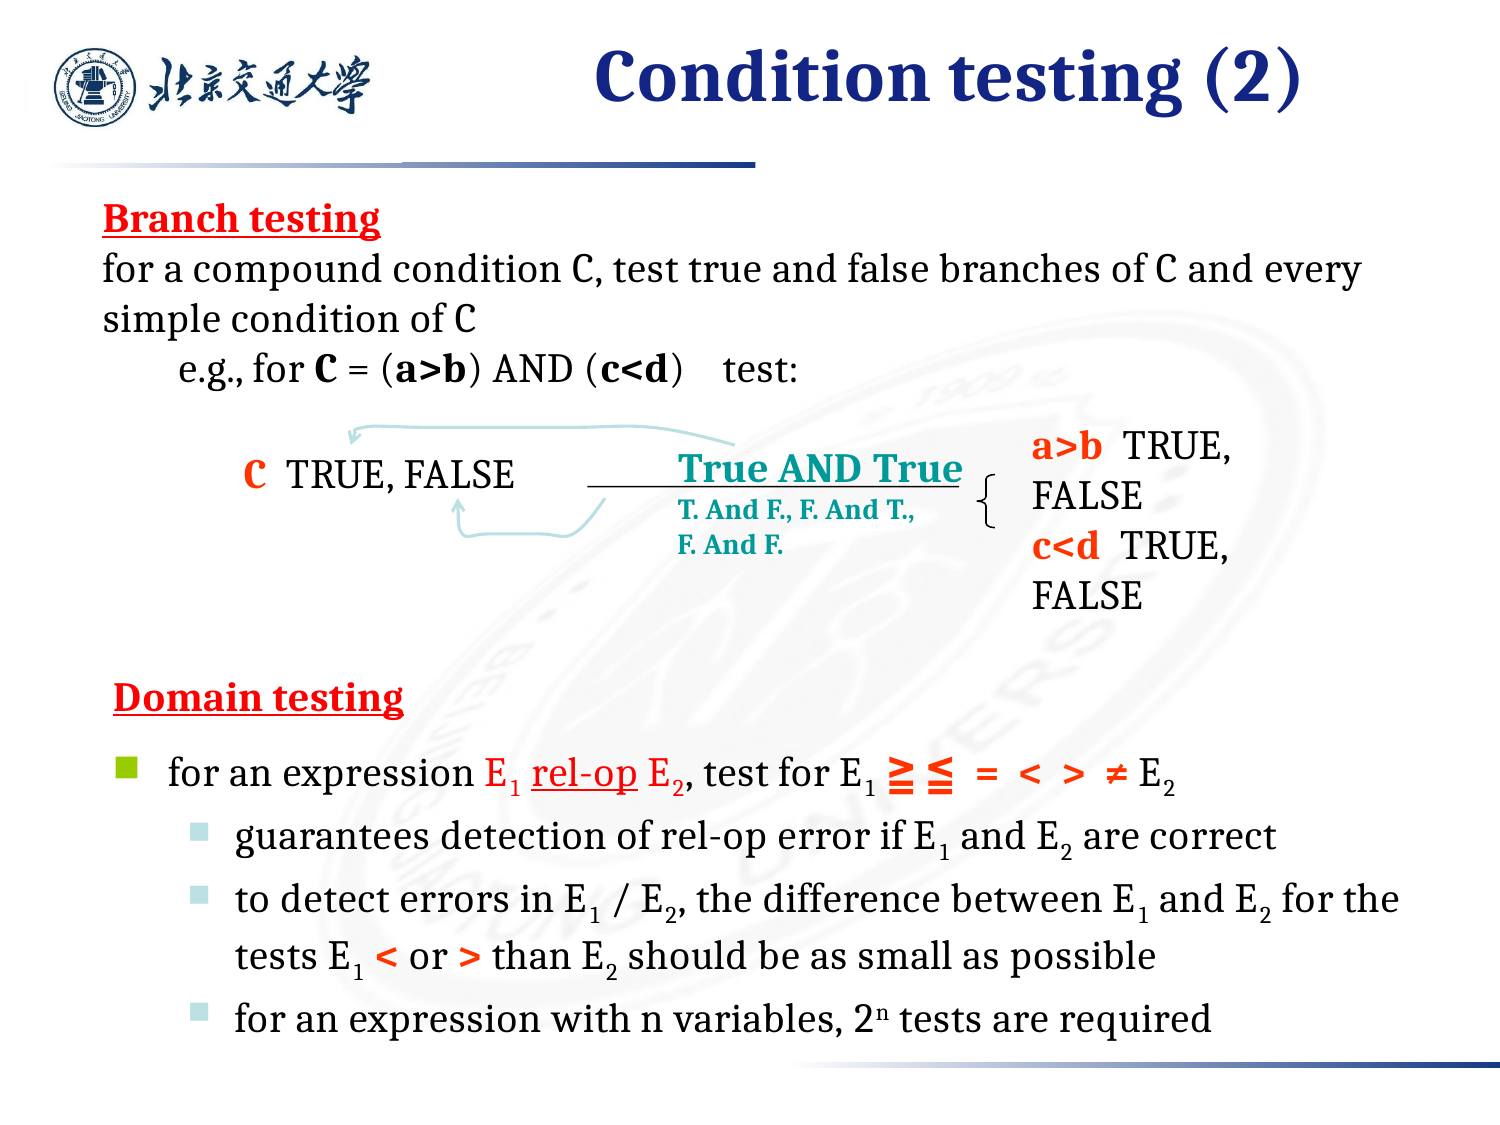

# Condition testing (2)
Branch testing
for a compound condition C, test true and false branches of C and every simple condition of C
e.g., for C = (a>b) AND (c<d)    test:
a>b  TRUE, FALSE
c<d  TRUE, FALSE

True AND True
T. And F., F. And T.,
F. And F.
C  TRUE, FALSE

Domain testing
for an expression E1 rel-op E2, test for E1 ≧ ≦  =  <  >  ≠ E2
guarantees detection of rel-op error if E1 and E2 are correct
to detect errors in E1 / E2, the difference between E1 and E2 for the tests E1 < or > than E2 should be as small as possible
for an expression with n variables, 2n tests are required